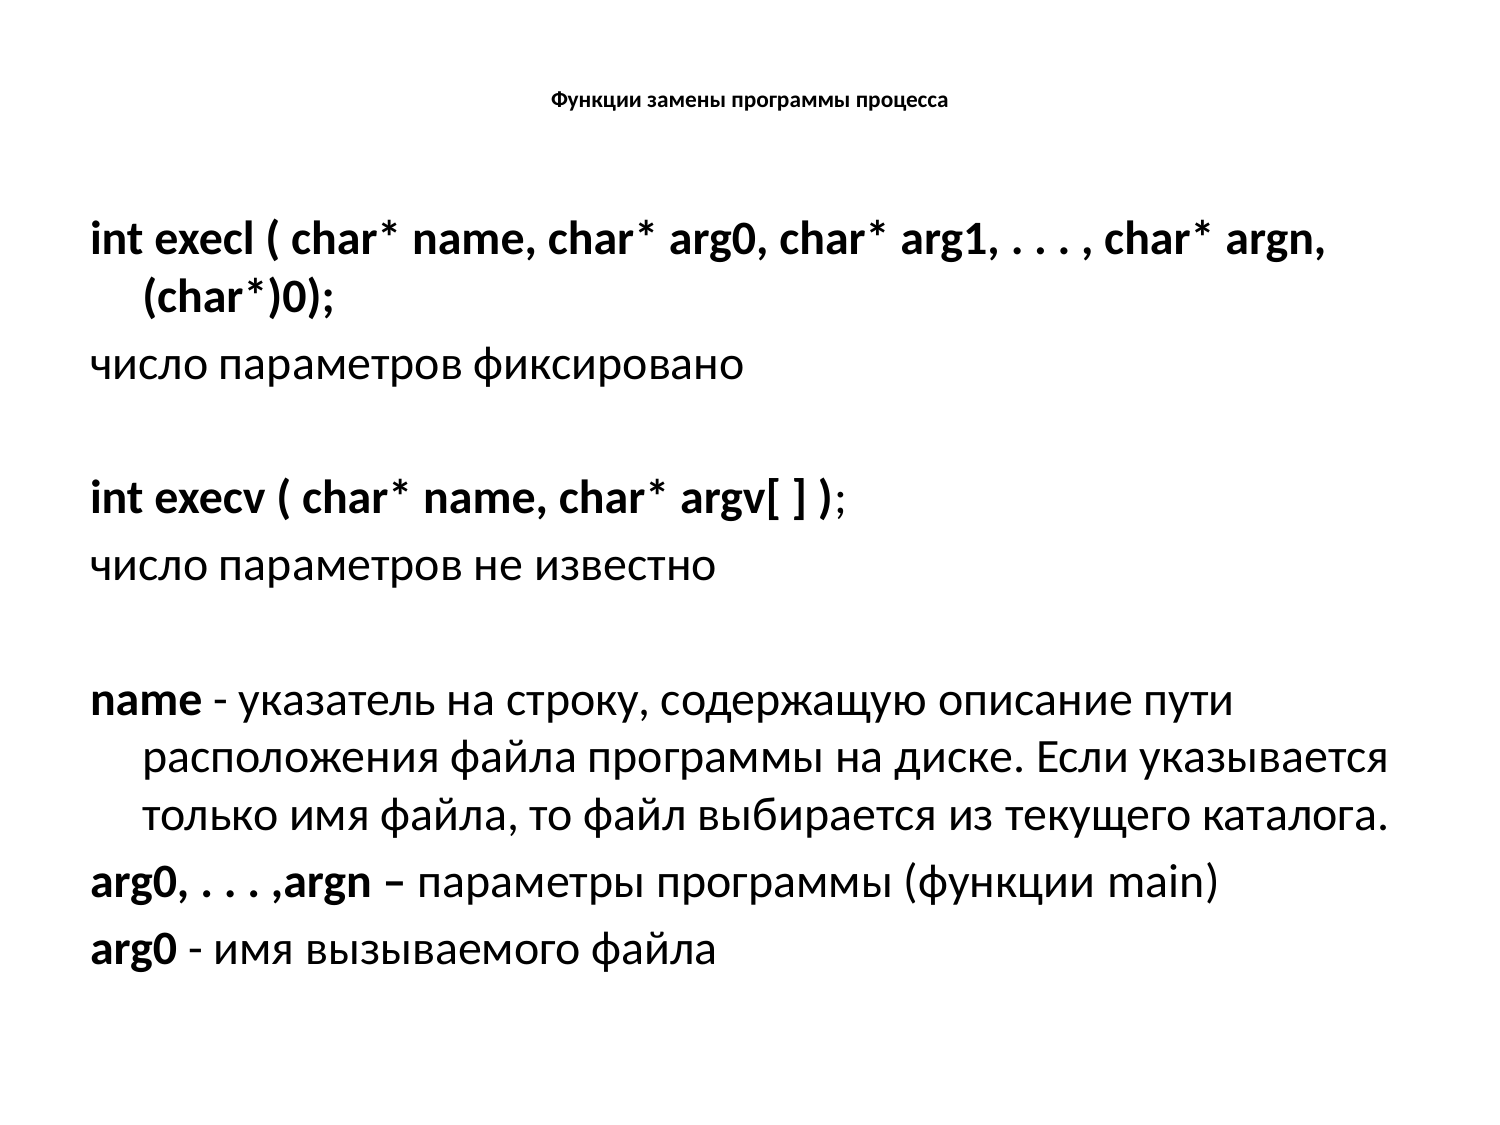

# Функции замены программы процесса
int execl ( char* name, char* arg0, char* arg1, . . . , char* argn, (char*)0);
число параметров фиксировано

int execv ( char* name, char* argv[ ] );
число параметров не известно

name - указатель на строку, содержащую описание пути расположения файла программы на диске. Если указывается только имя файла, то файл выбирается из текущего каталога.
arg0, . . . ,argn – параметры программы (функции main)
arg0 - имя вызываемого файла